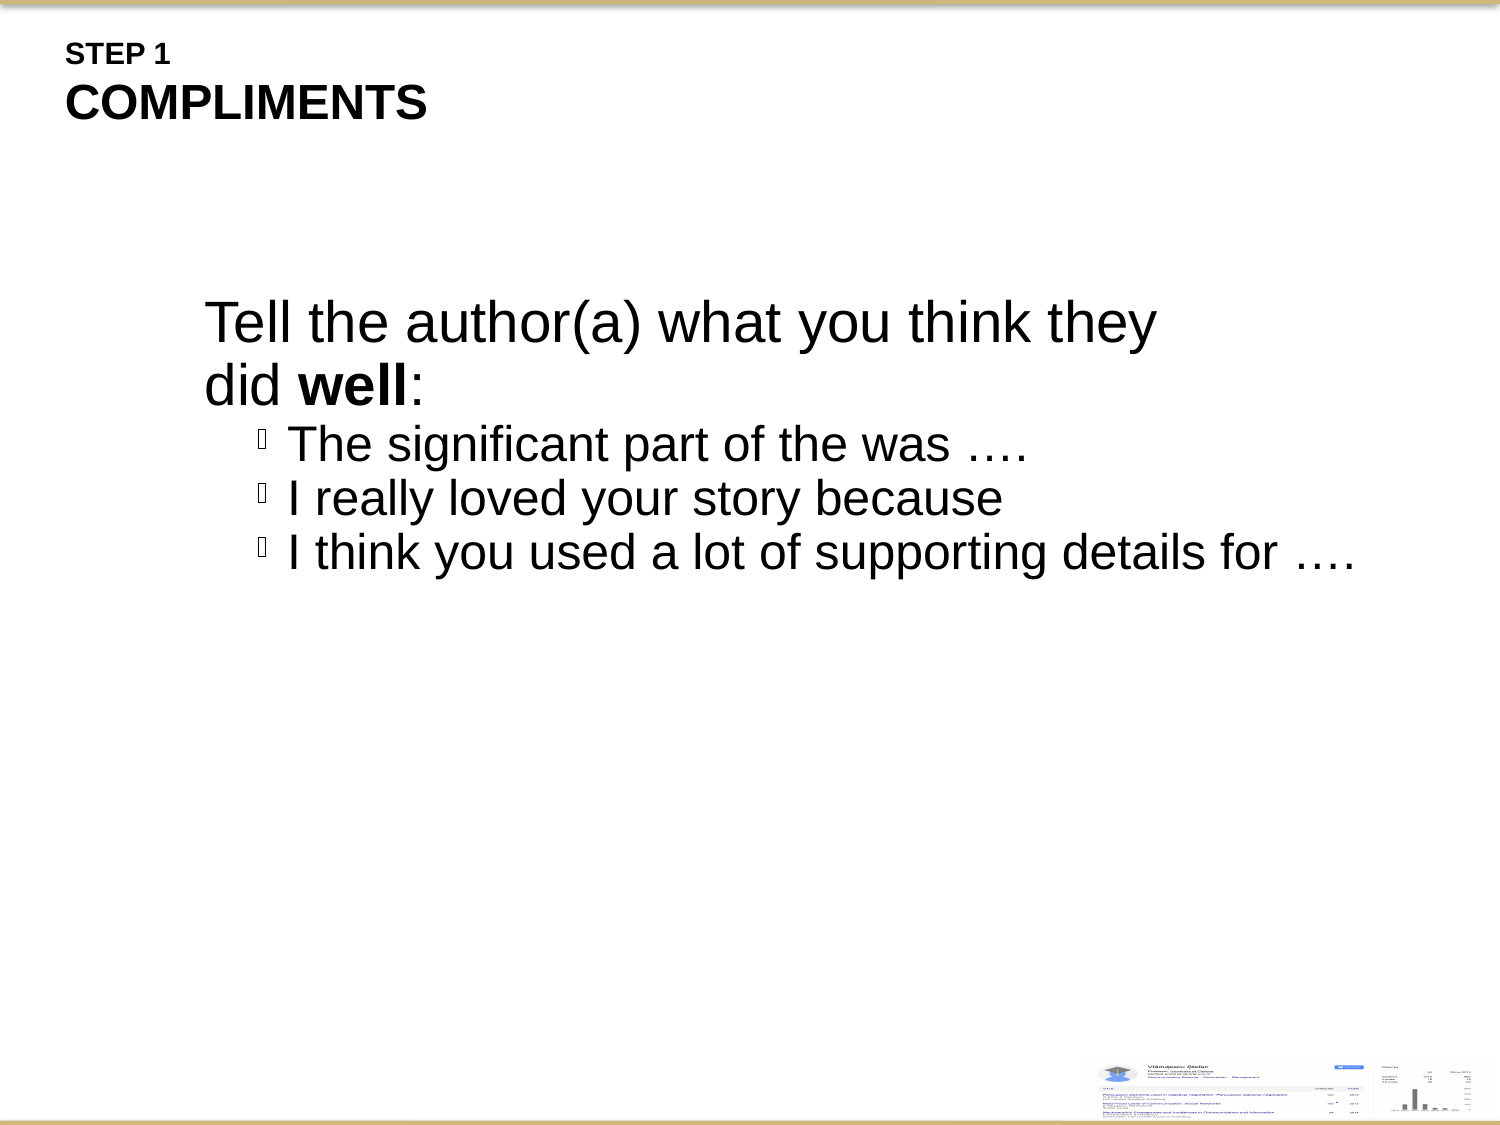

STEP 1
Compliments

Tell the author(a) what you think they
did well:
The significant part of the was ….
I really loved your story because
I think you used a lot of supporting details for ….